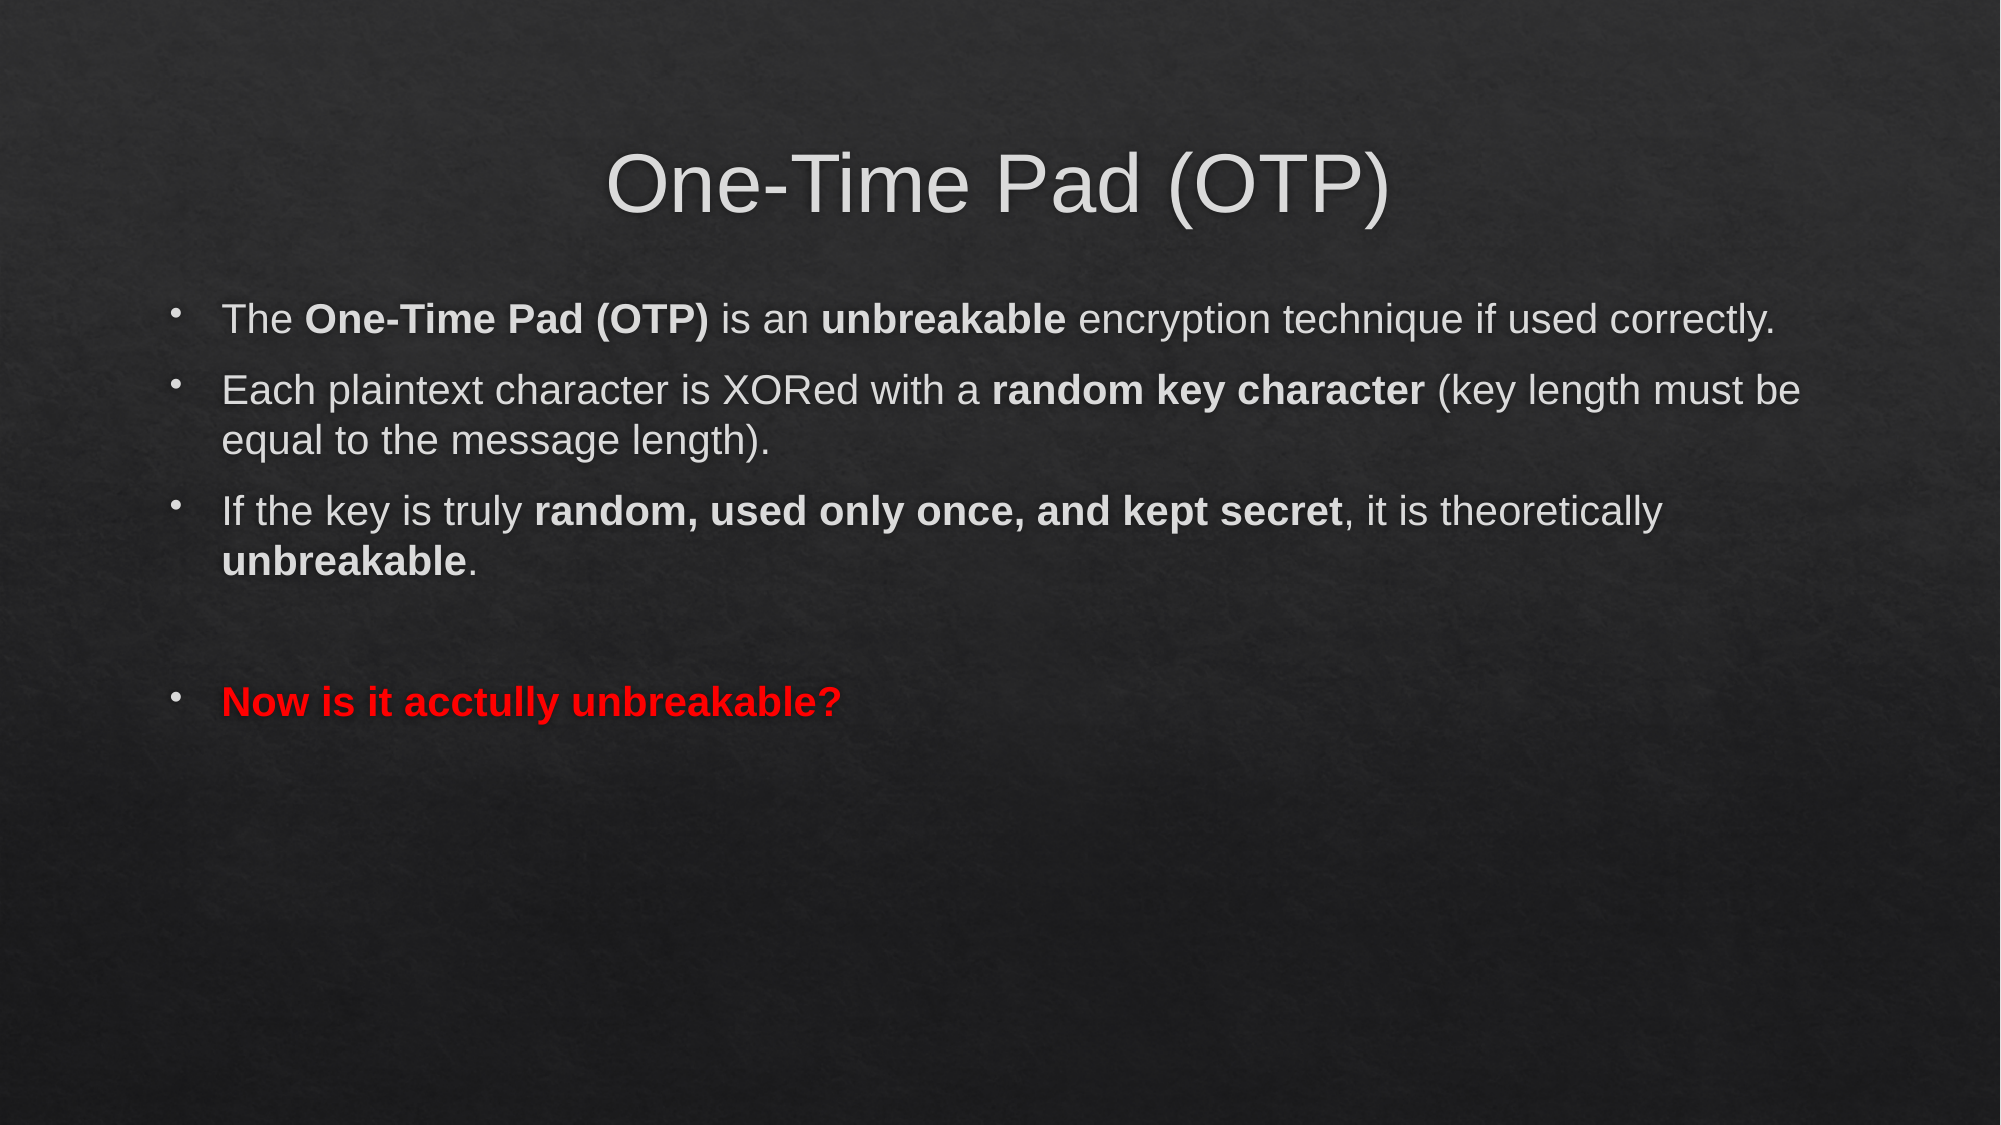

# One-Time Pad (OTP)
The One-Time Pad (OTP) is an unbreakable encryption technique if used correctly.
Each plaintext character is XORed with a random key character (key length must be equal to the message length).
If the key is truly random, used only once, and kept secret, it is theoretically unbreakable.

Now is it acctully unbreakable?